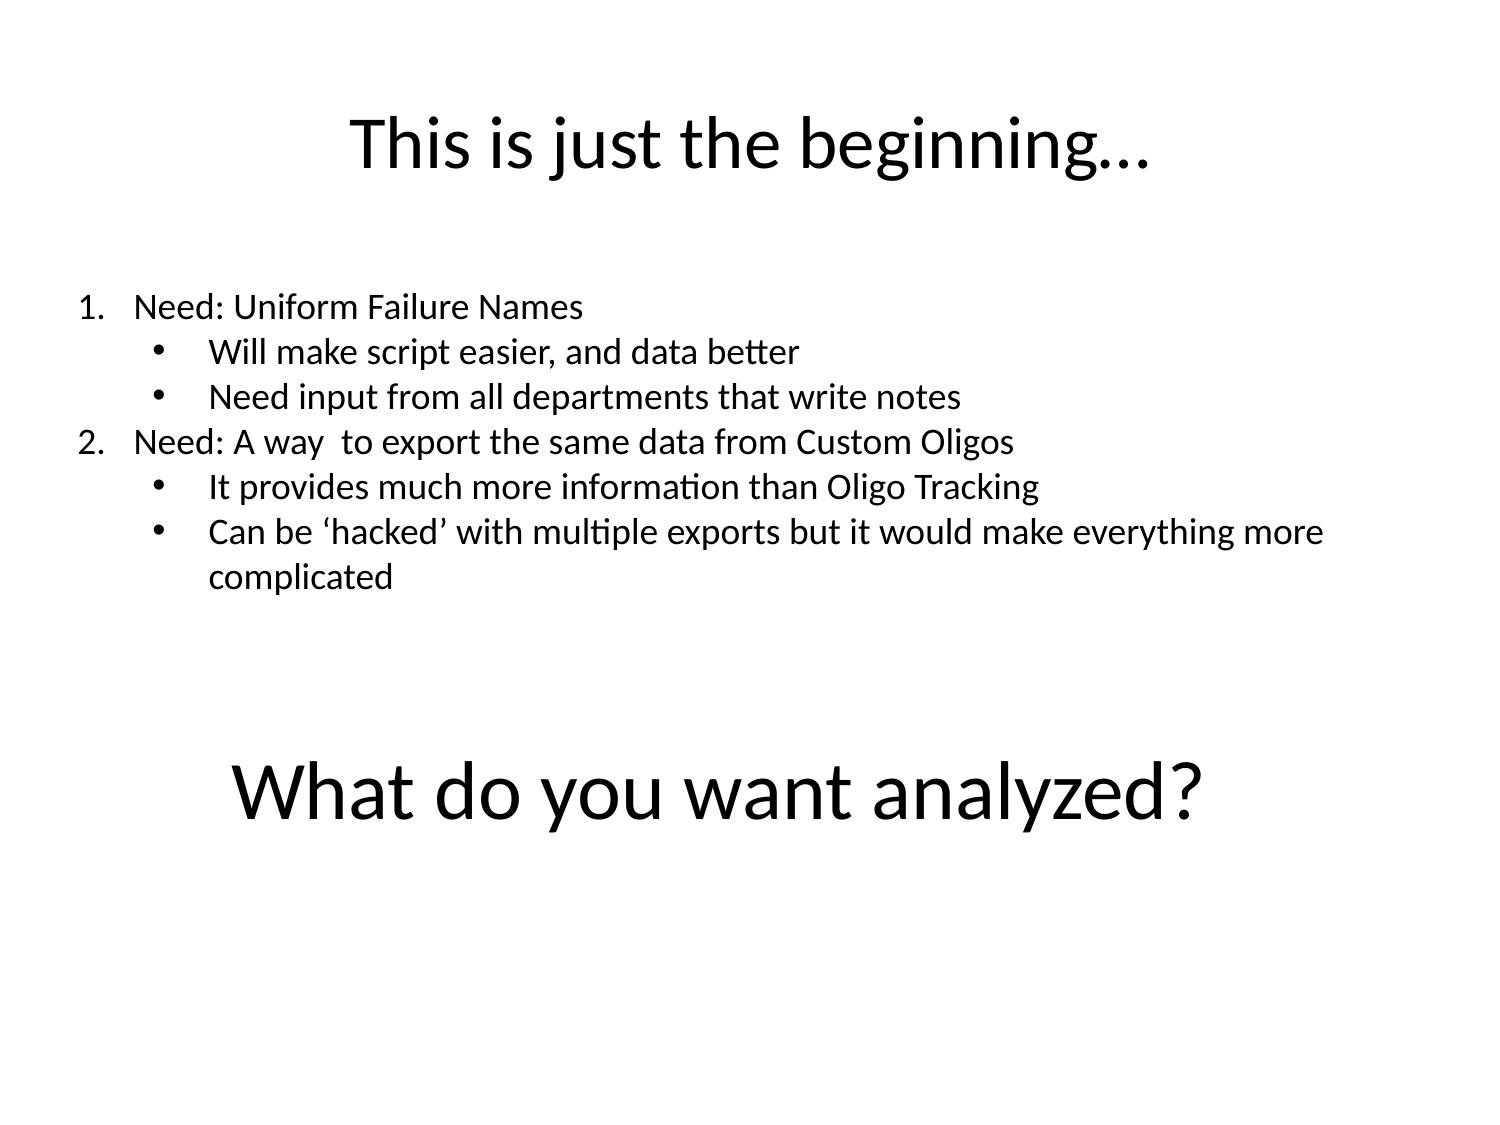

# This is just the beginning…
Need: Uniform Failure Names
Will make script easier, and data better
Need input from all departments that write notes
Need: A way  to export the same data from Custom Oligos
It provides much more information than Oligo Tracking
Can be ‘hacked’ with multiple exports but it would make everything more complicated
What do you want analyzed?